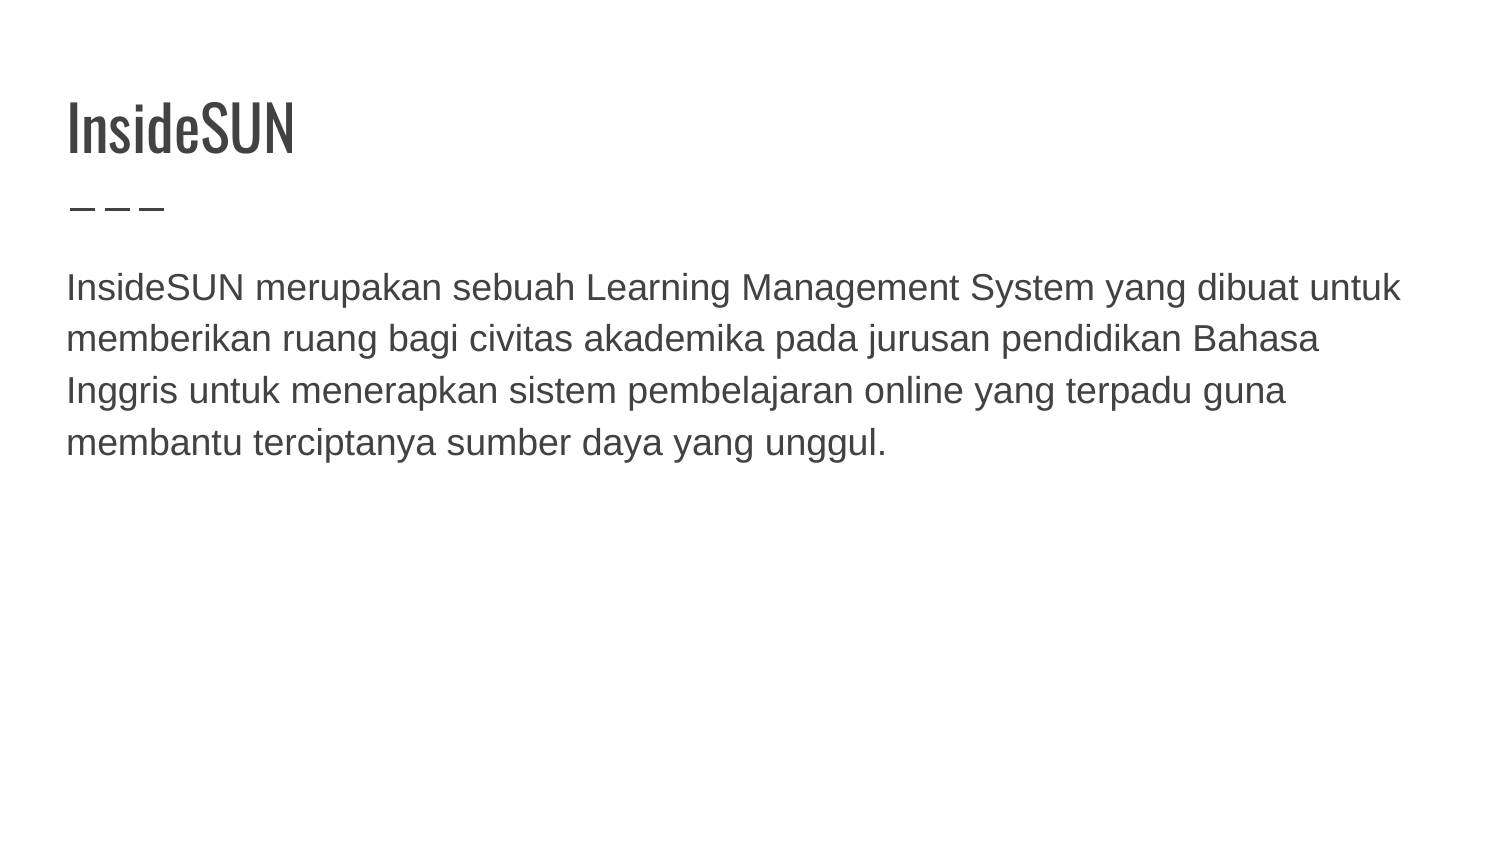

# InsideSUN
InsideSUN merupakan sebuah Learning Management System yang dibuat untuk memberikan ruang bagi civitas akademika pada jurusan pendidikan Bahasa Inggris untuk menerapkan sistem pembelajaran online yang terpadu guna membantu terciptanya sumber daya yang unggul.